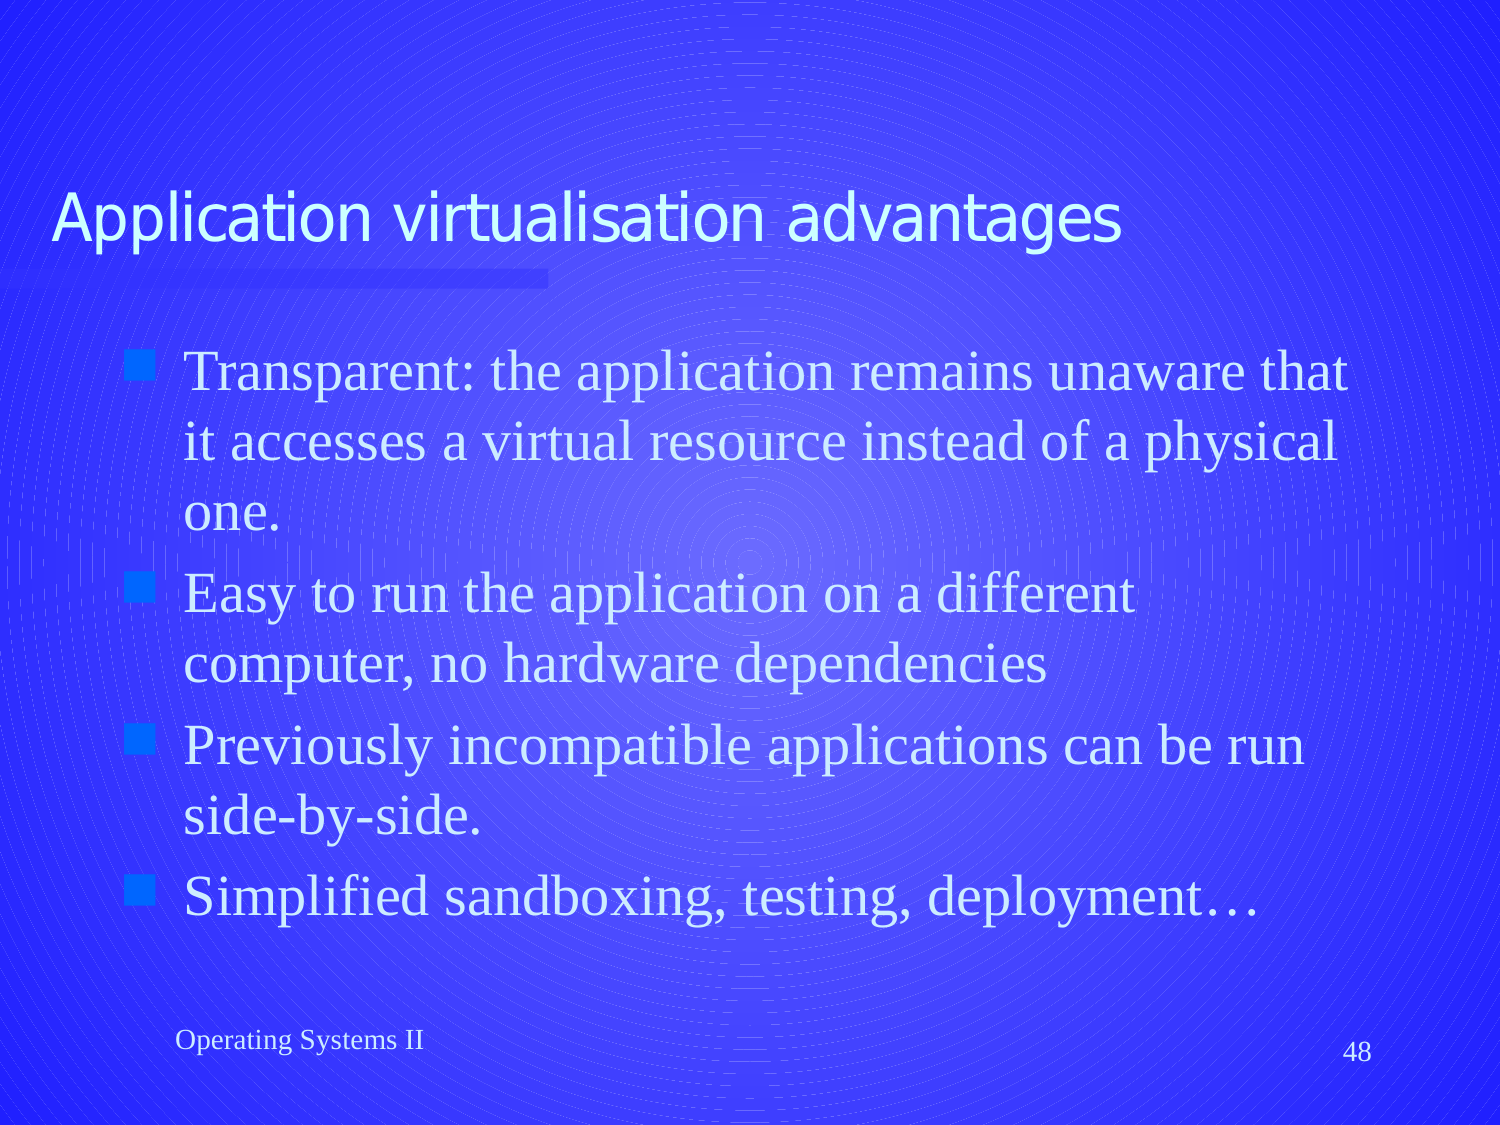

# Application virtualisation advantages
Transparent: the application remains unaware that it accesses a virtual resource instead of a physical one.
Easy to run the application on a different computer, no hardware dependencies
Previously incompatible applications can be run side-by-side.
Simplified sandboxing, testing, deployment…

Operating Systems II
48